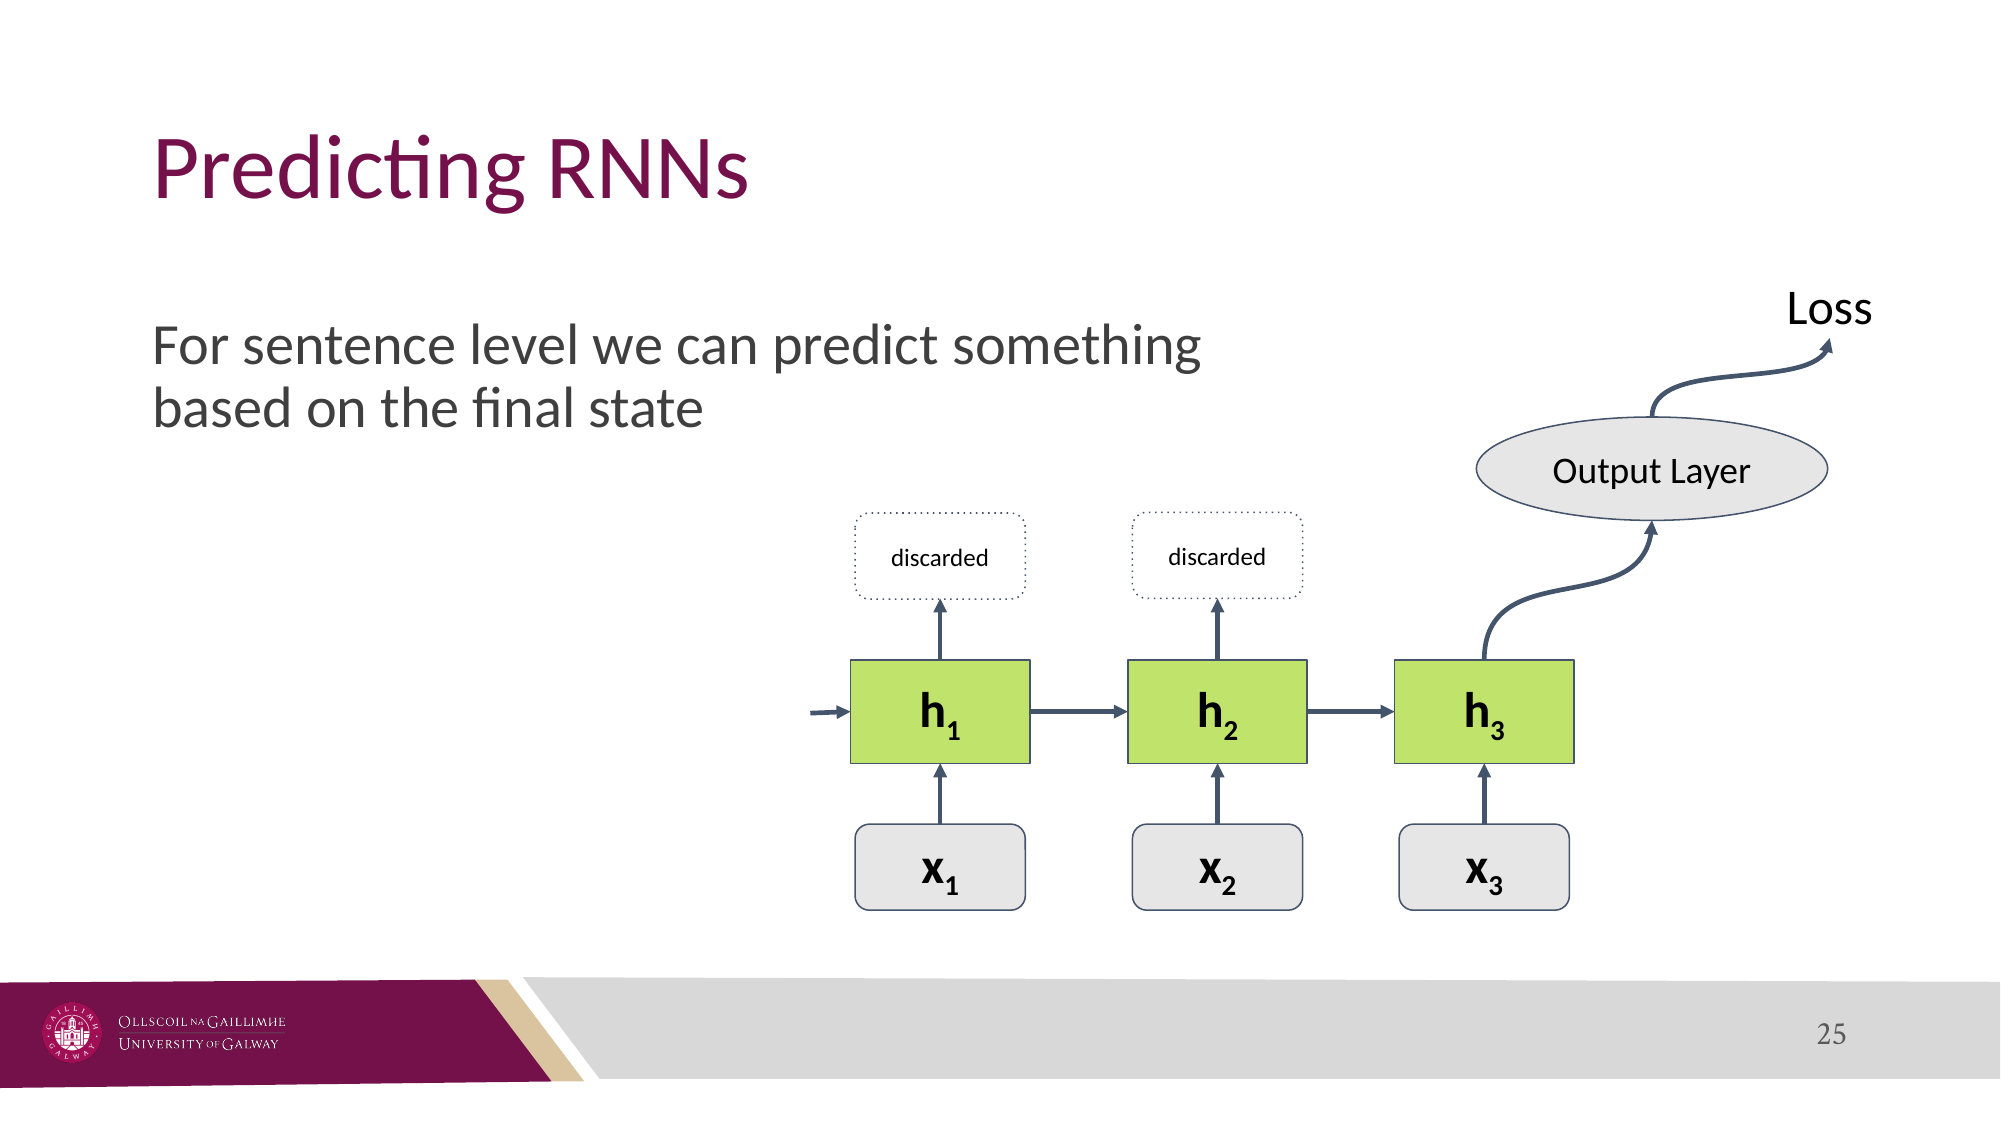

# Predicting RNNs
Loss
For sentence level we can predict something based on the final state
Output Layer
discarded
discarded
h1
h2
h3
x1
x2
x3
25